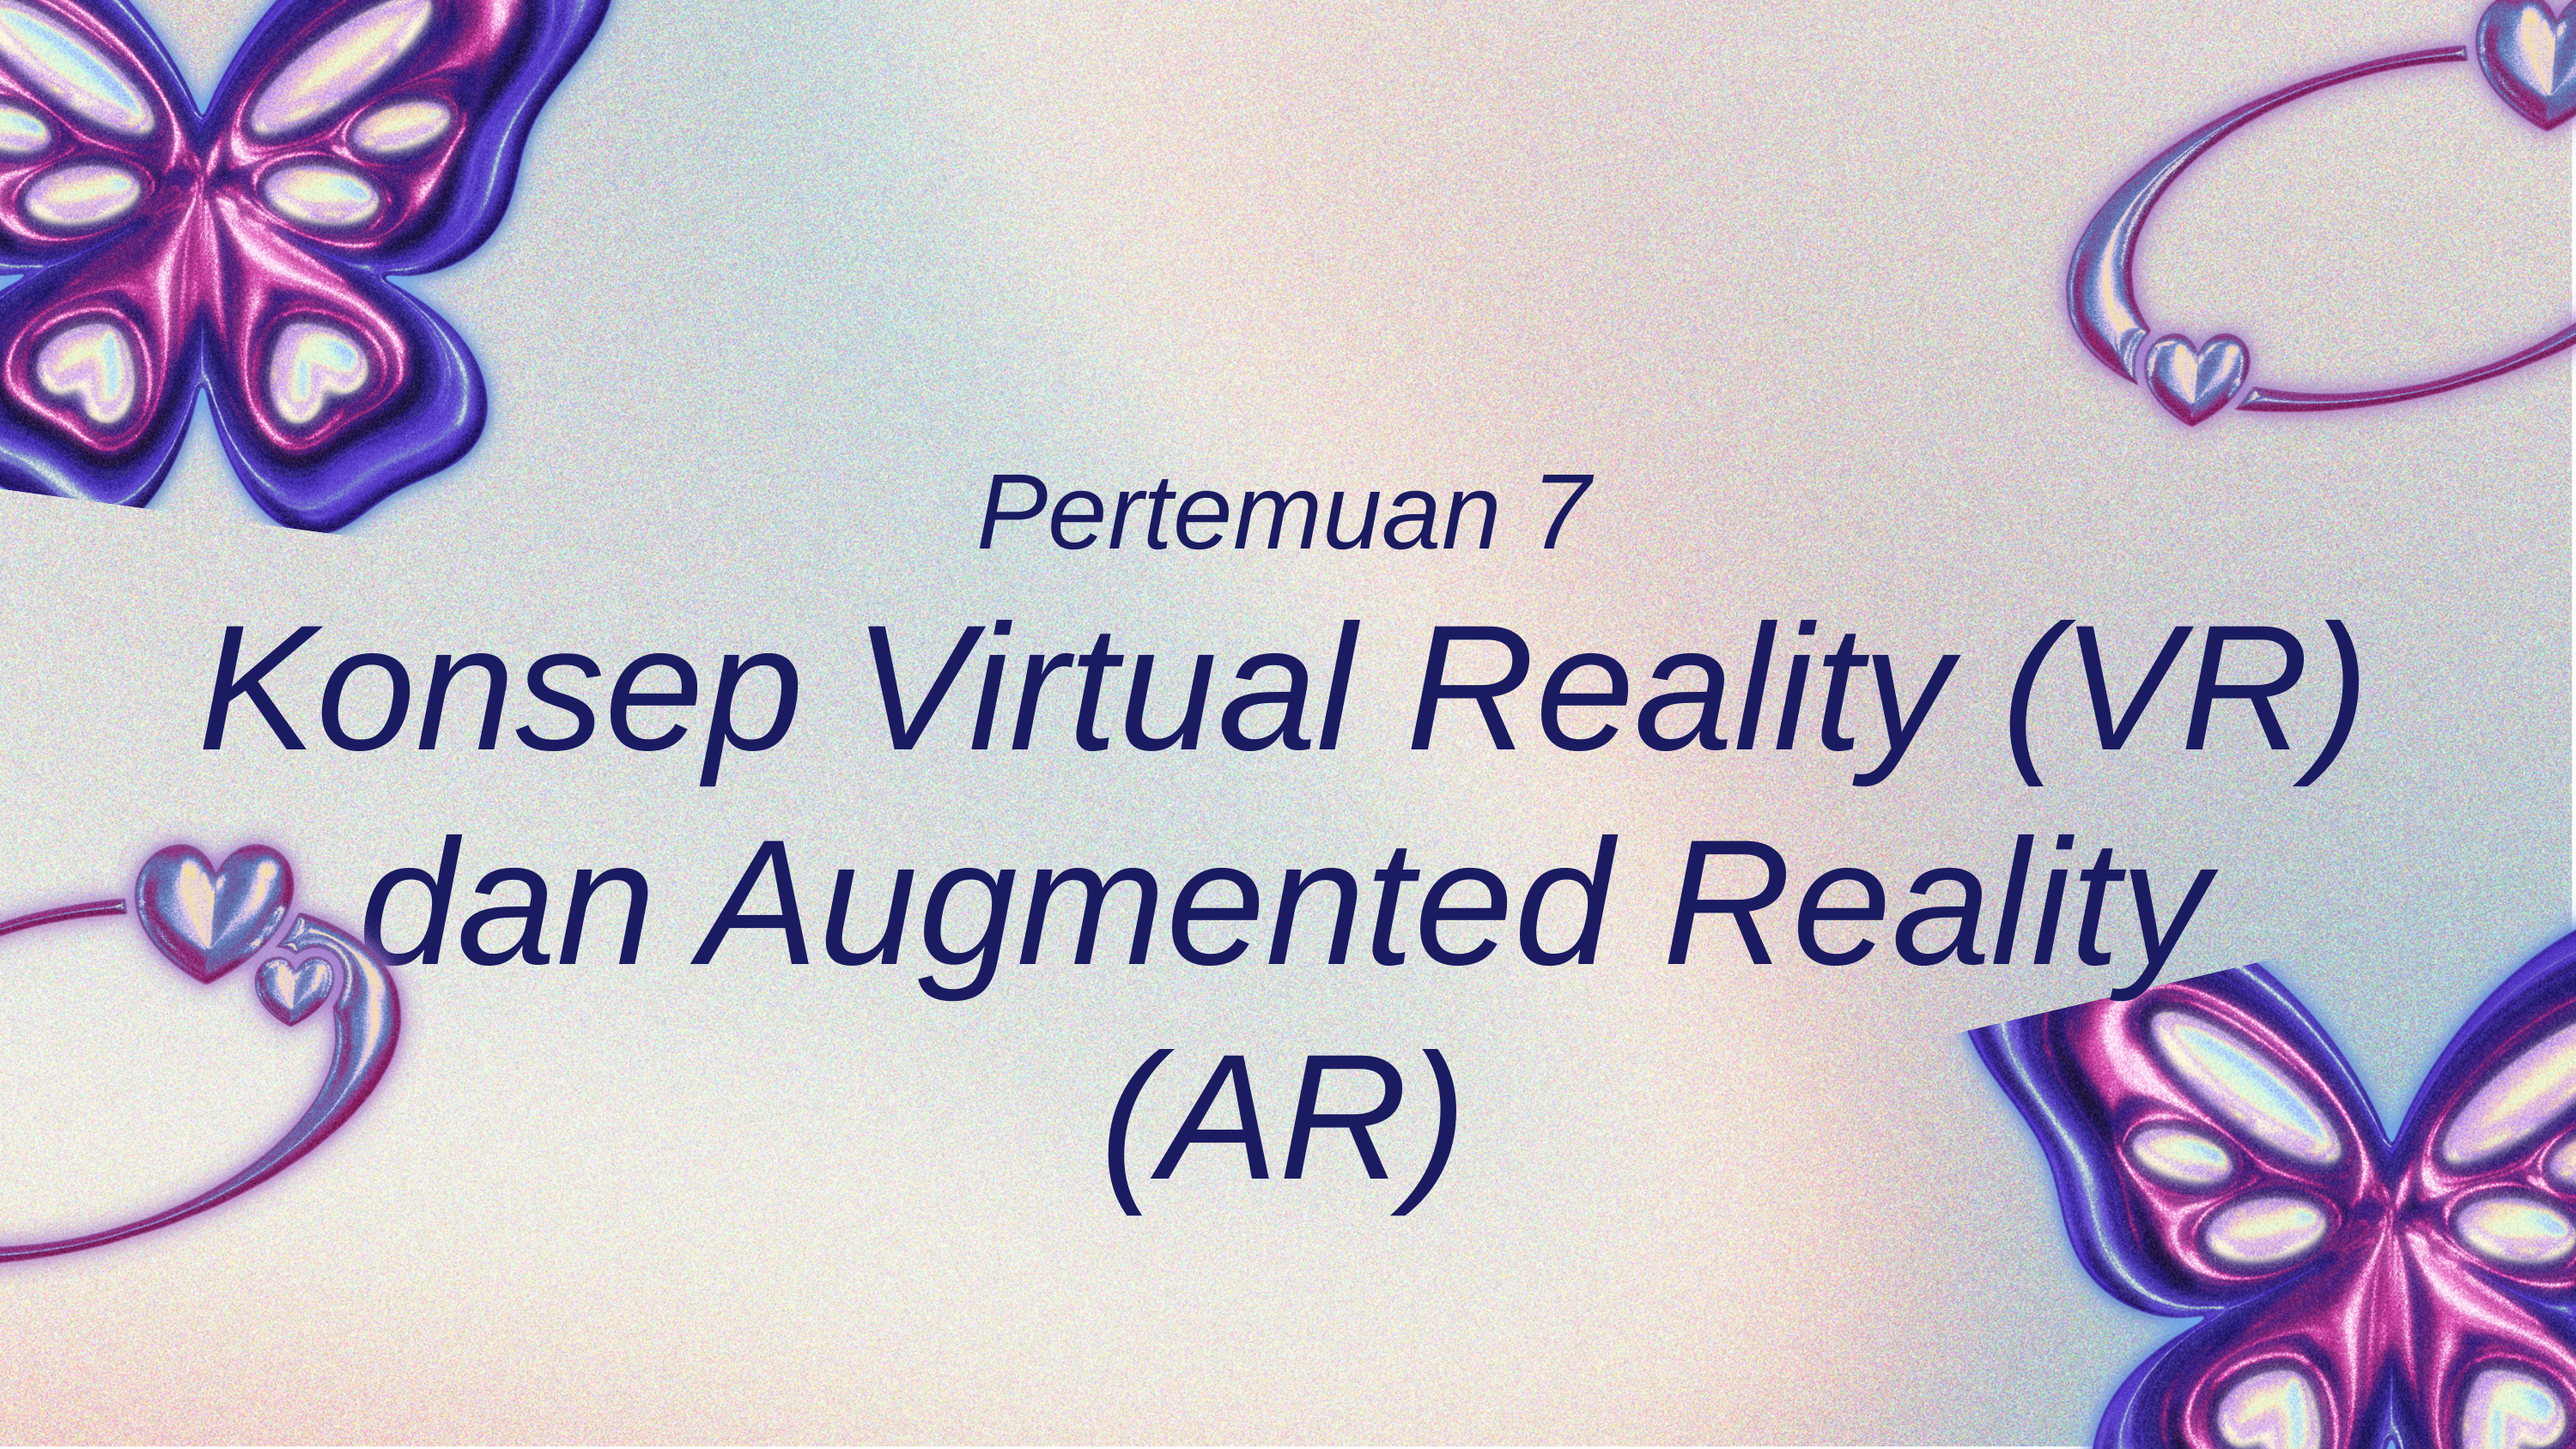

Pertemuan 7
Konsep Virtual Reality (VR) dan Augmented Reality (AR)